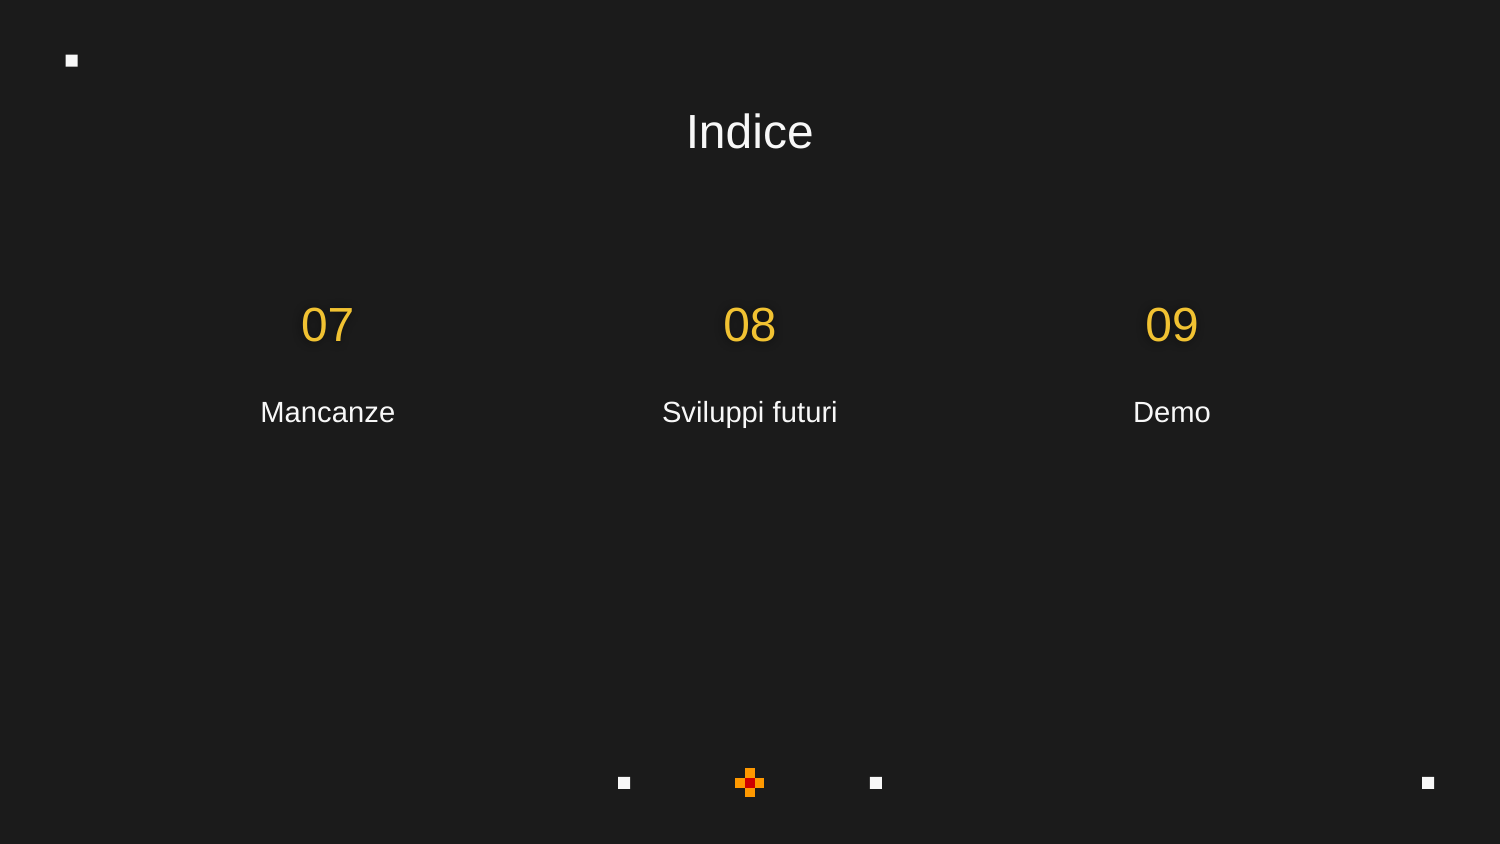

# Indice
07
08
09
Mancanze
Sviluppi futuri
Demo